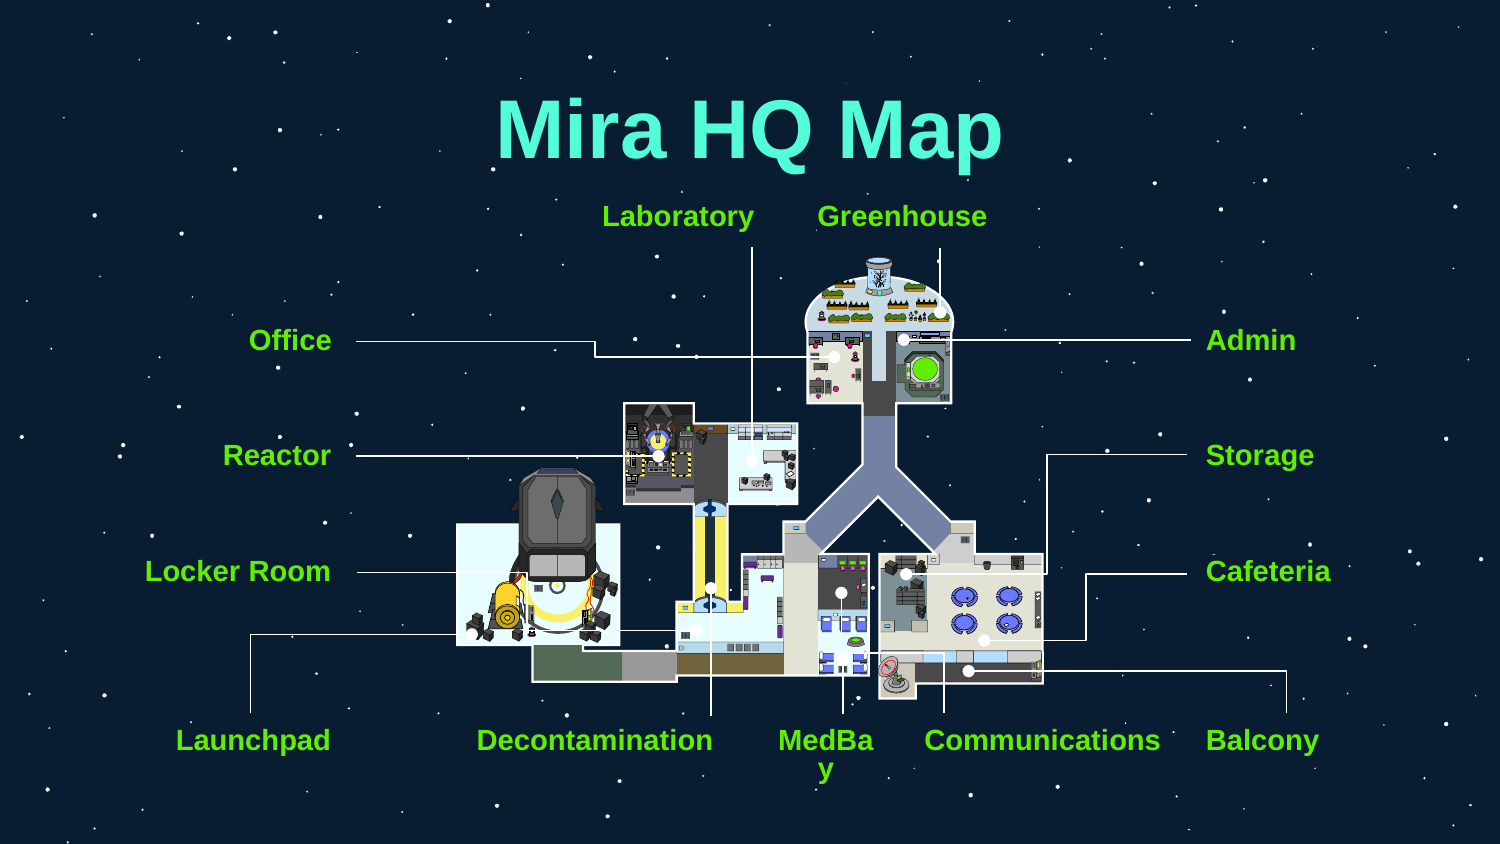

# Mira HQ Map
Laboratory
Greenhouse

Office
Admin

Reactor
Storage

Locker Room
Cafeteria

Launchpad
Decontamination
MedBay
Communications
Balcony